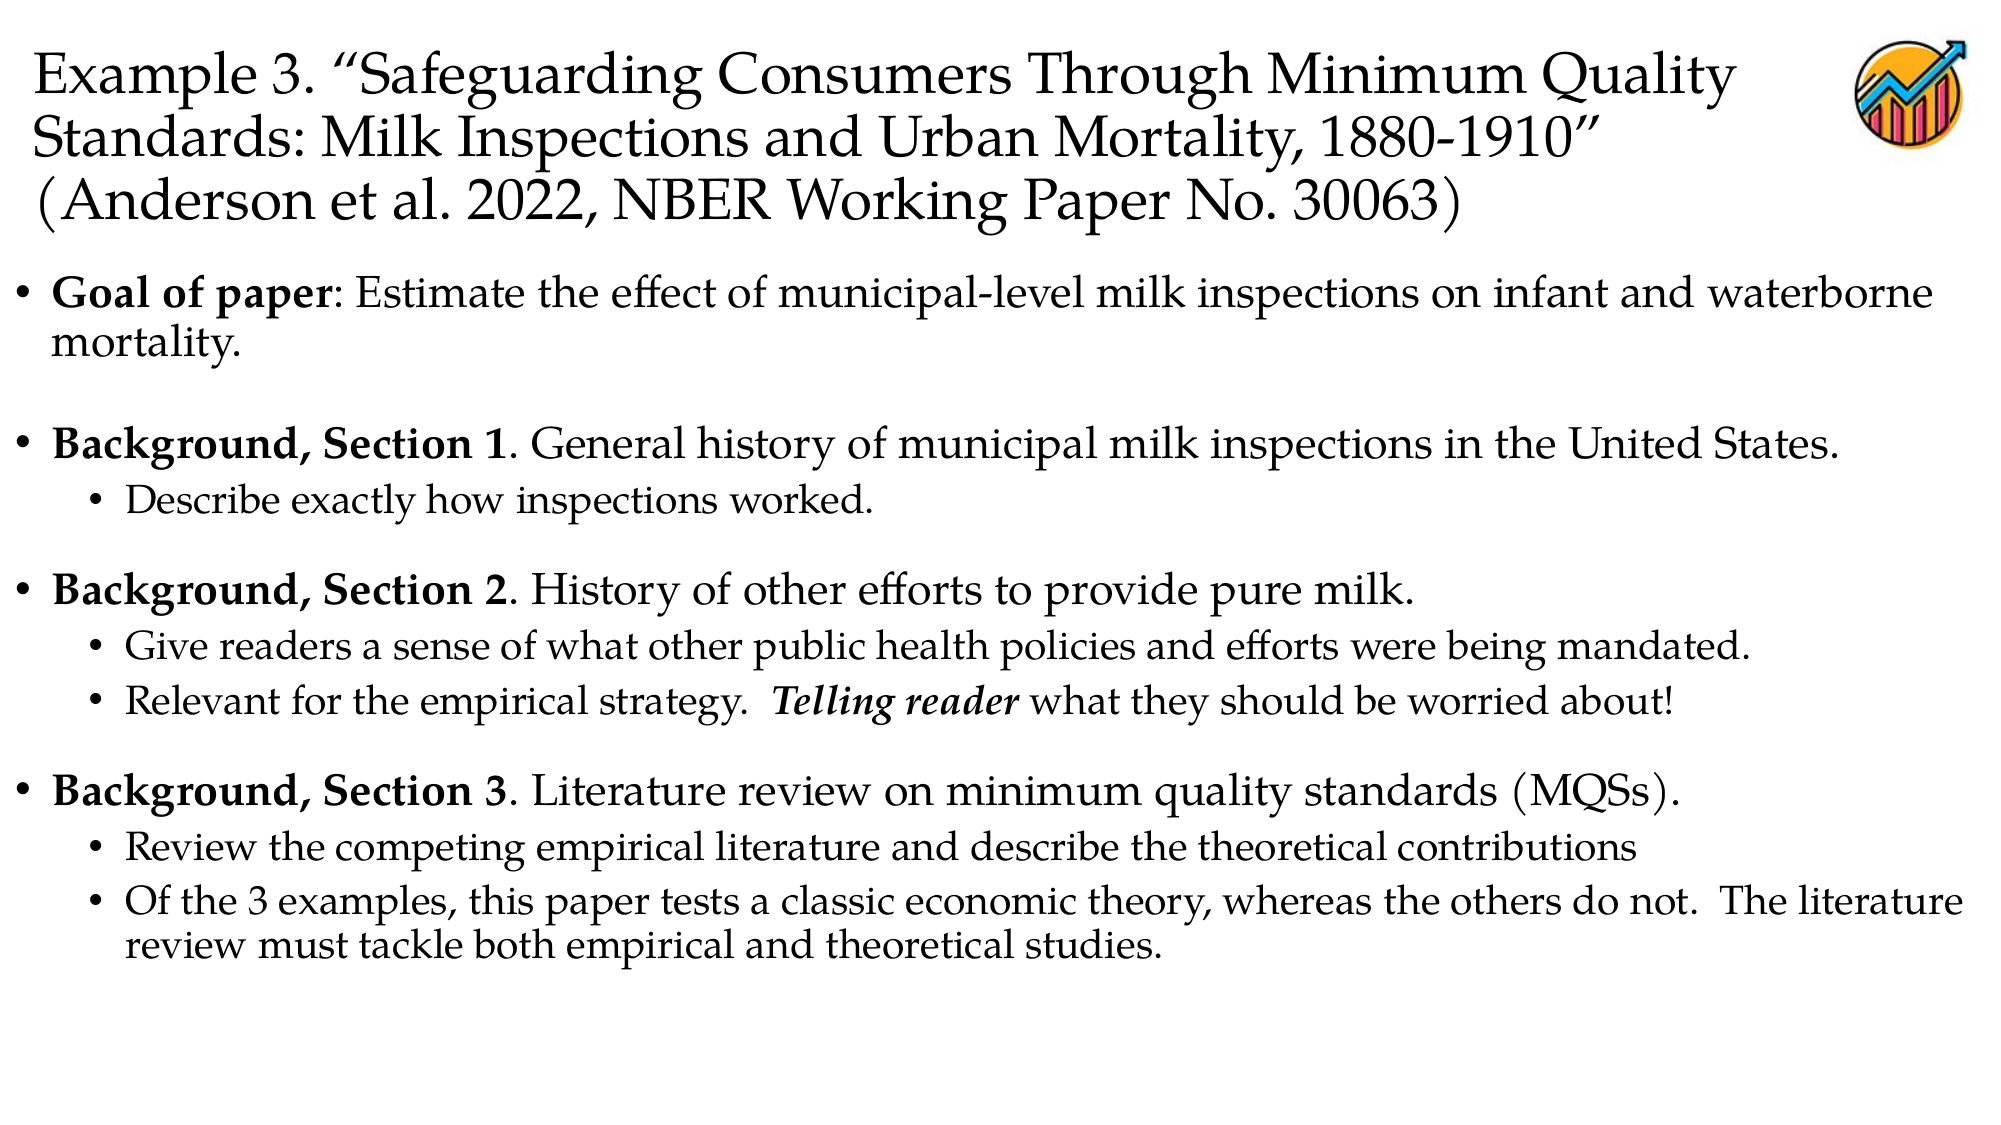

Example 3. “Safeguarding Consumers Through Minimum Quality Standards: Milk Inspections and Urban Mortality, 1880-1910” (Anderson et al. 2022, NBER Working Paper No. 30063)
Goal of paper: Estimate the effect of municipal-level milk inspections on infant and waterborne mortality.

Background, Section 1. General history of municipal milk inspections in the United States.
Describe exactly how inspections worked.

Background, Section 2. History of other efforts to provide pure milk.
Give readers a sense of what other public health policies and efforts were being mandated.
Relevant for the empirical strategy.  Telling reader what they should be worried about!

Background, Section 3. Literature review on minimum quality standards (MQSs).
Review the competing empirical literature and describe the theoretical contributions
Of the 3 examples, this paper tests a classic economic theory, whereas the others do not.  The literature review must tackle both empirical and theoretical studies.